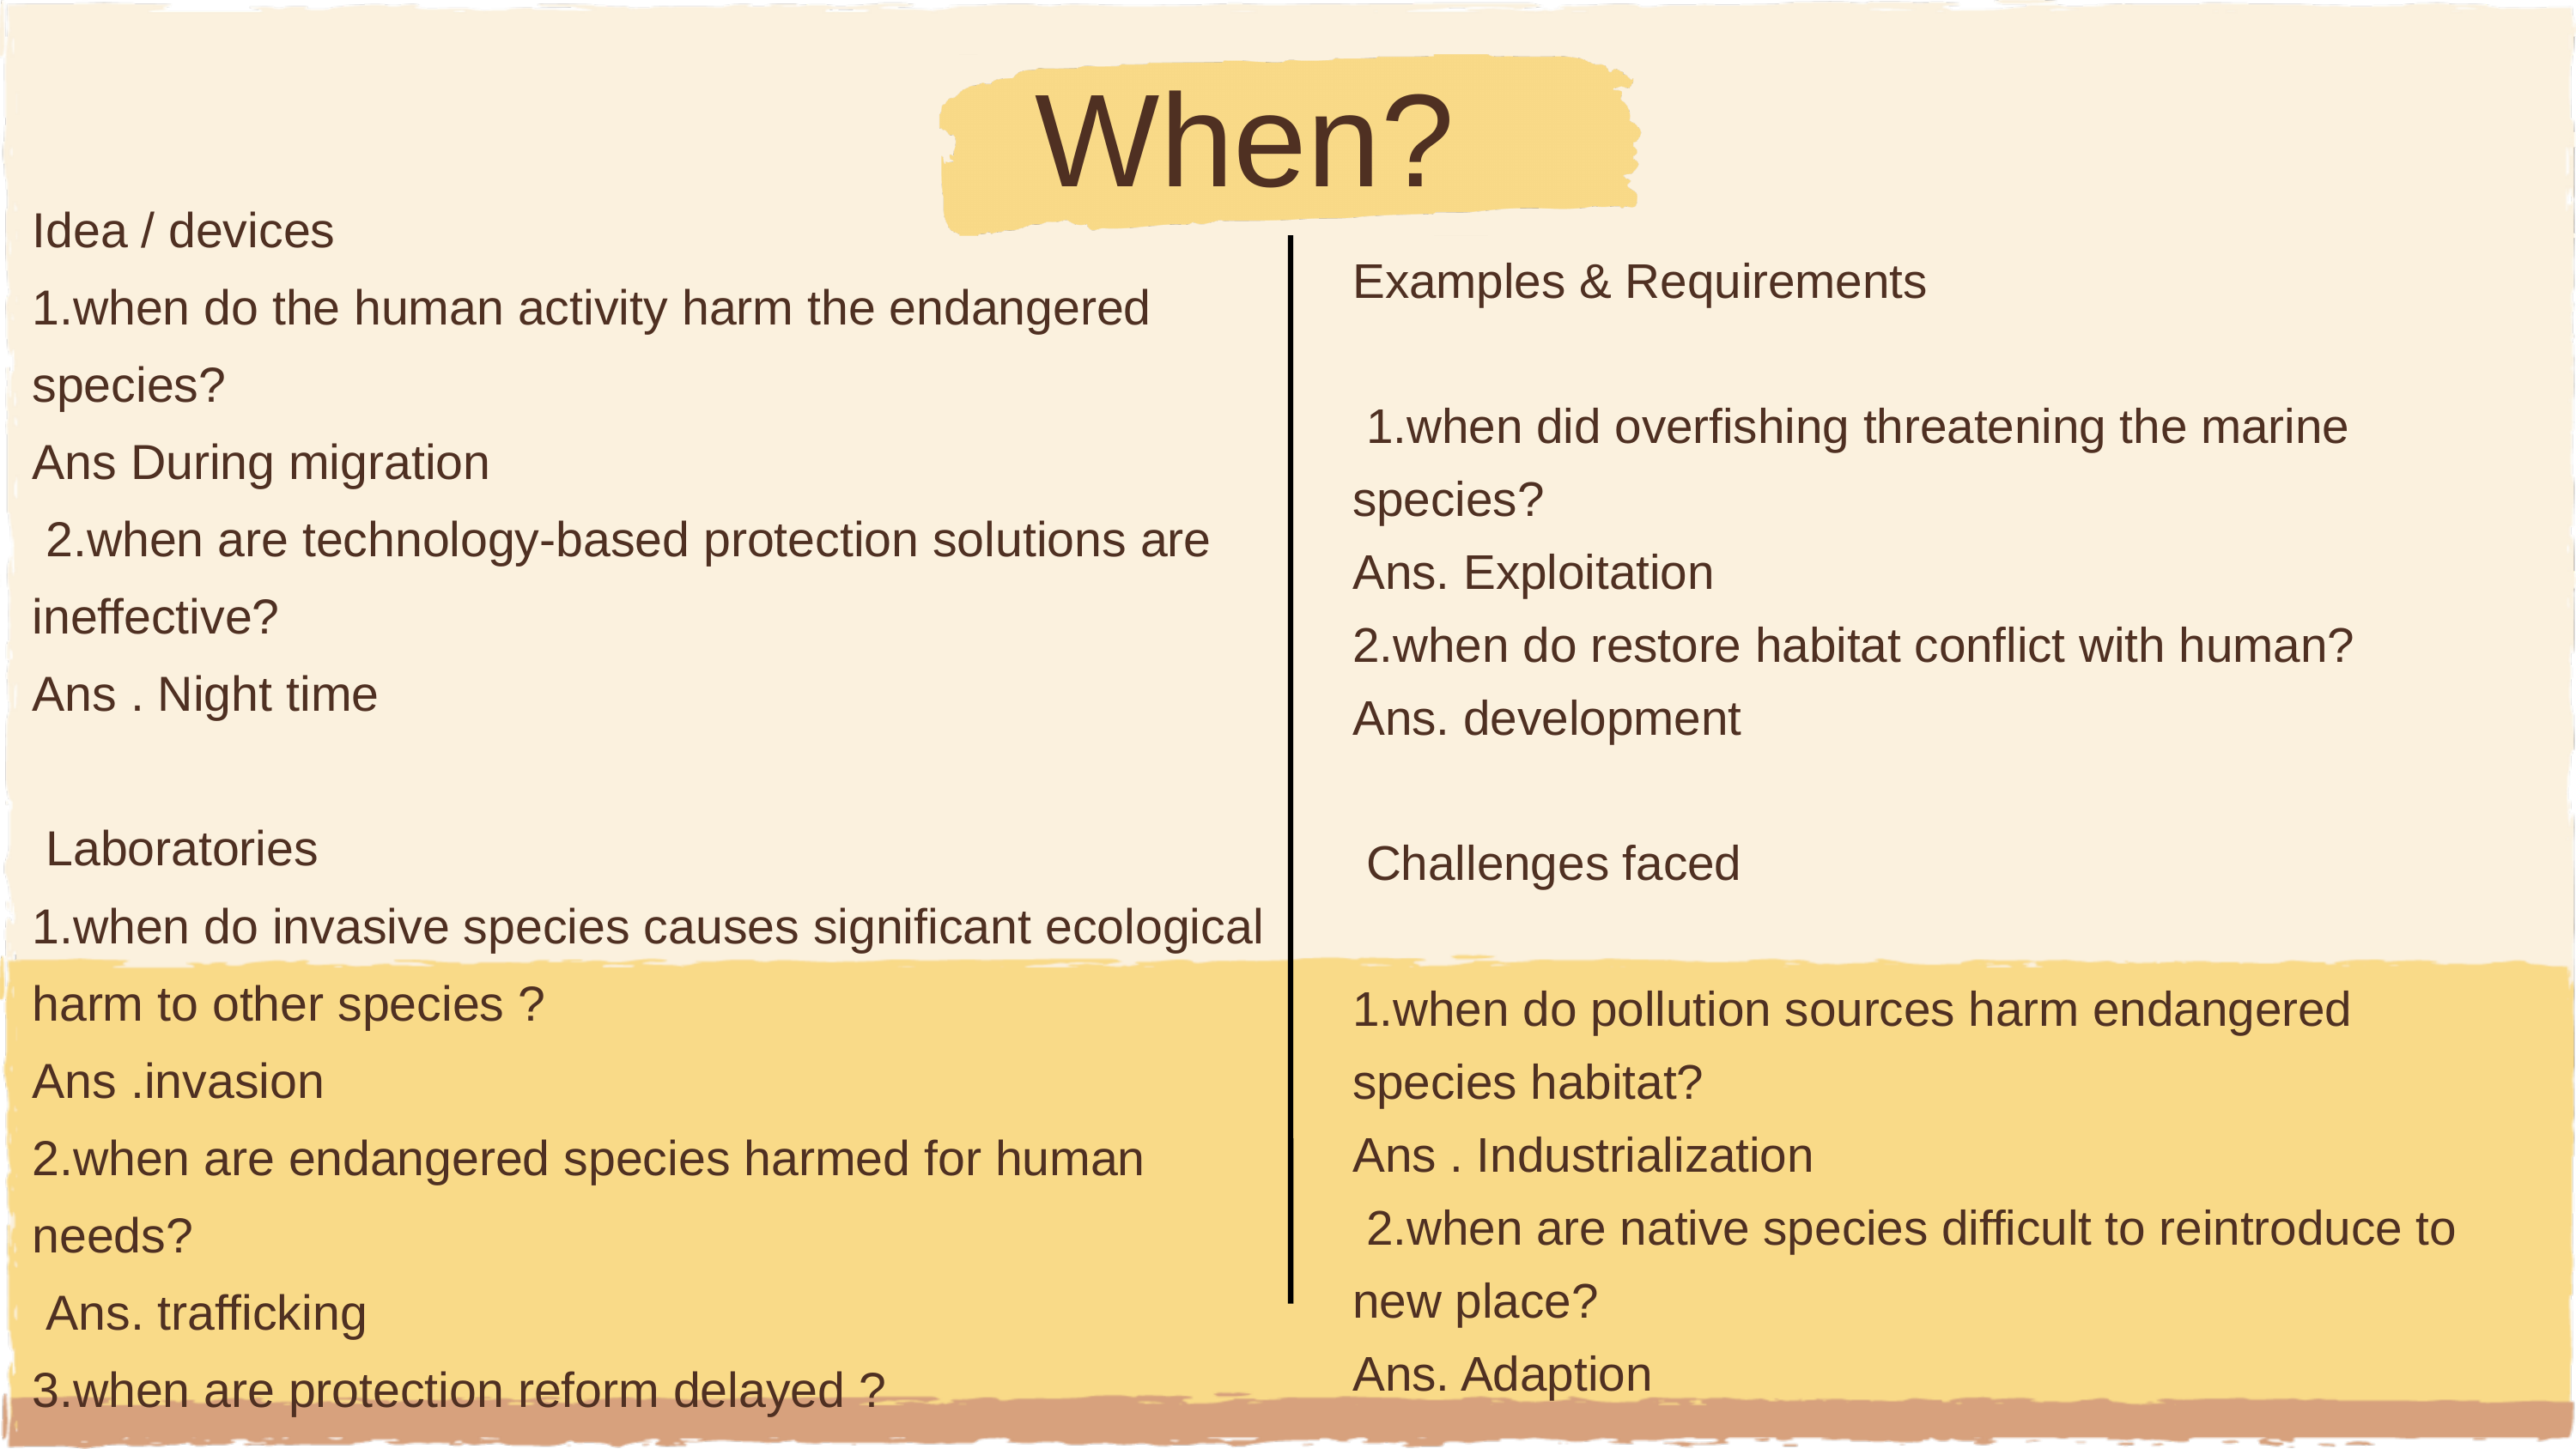

When?
Idea / devices
1.when do the human activity harm the endangered species?
Ans During migration
 2.when are technology-based protection solutions are ineffective?
Ans . Night time

 Laboratories
1.when do invasive species causes significant ecological harm to other species ?
Ans .invasion
2.when are endangered species harmed for human needs?
 Ans. trafficking
3.when are protection reform delayed ?
Ans. lack of funding
Examples & Requirements

 1.when did overfishing threatening the marine species?
Ans. Exploitation
2.when do restore habitat conflict with human?
Ans. development

 Challenges faced

1.when do pollution sources harm endangered species habitat?
Ans . Industrialization
 2.when are native species difficult to reintroduce to new place?
Ans. Adaption